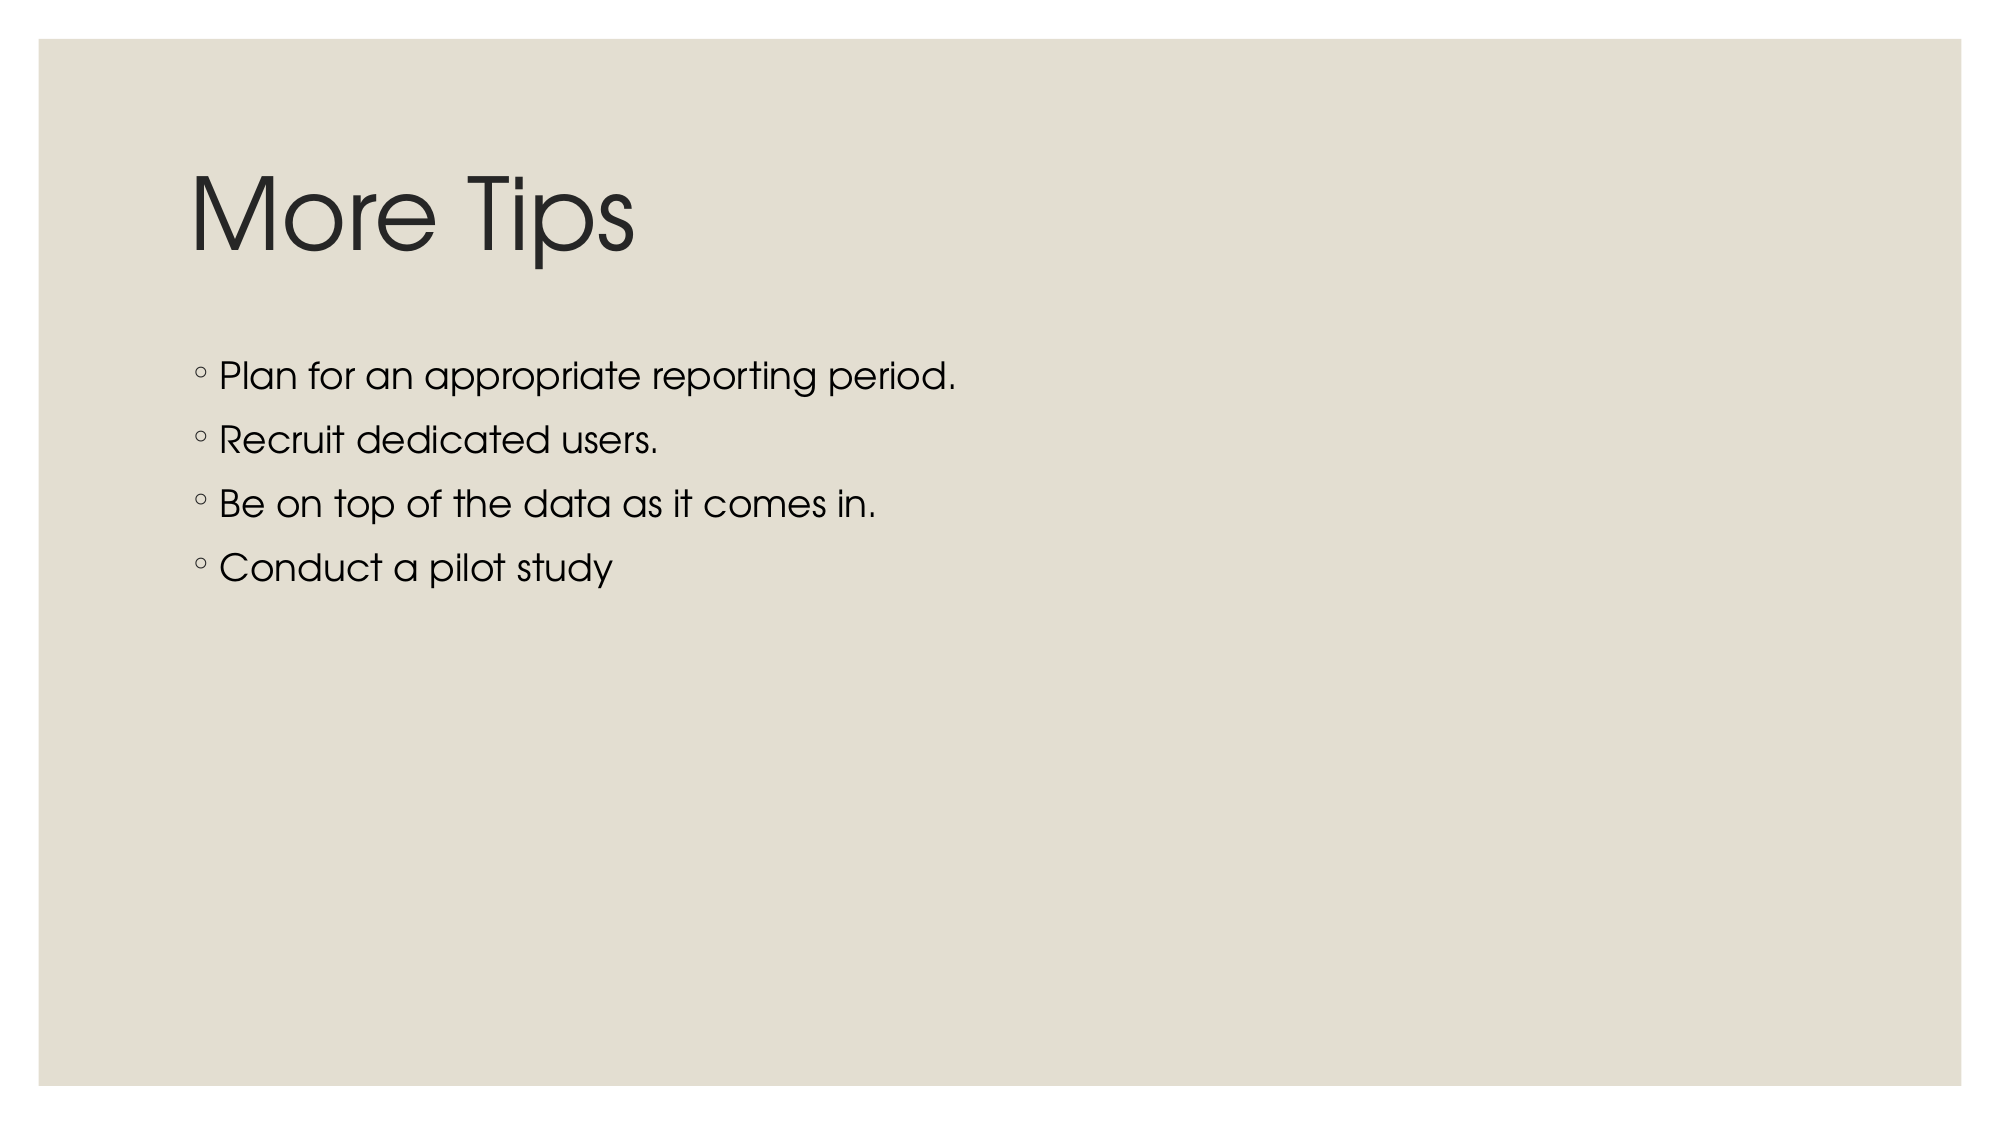

# More Tips
Plan for an appropriate reporting period.
Recruit dedicated users.
Be on top of the data as it comes in.
Conduct a pilot study